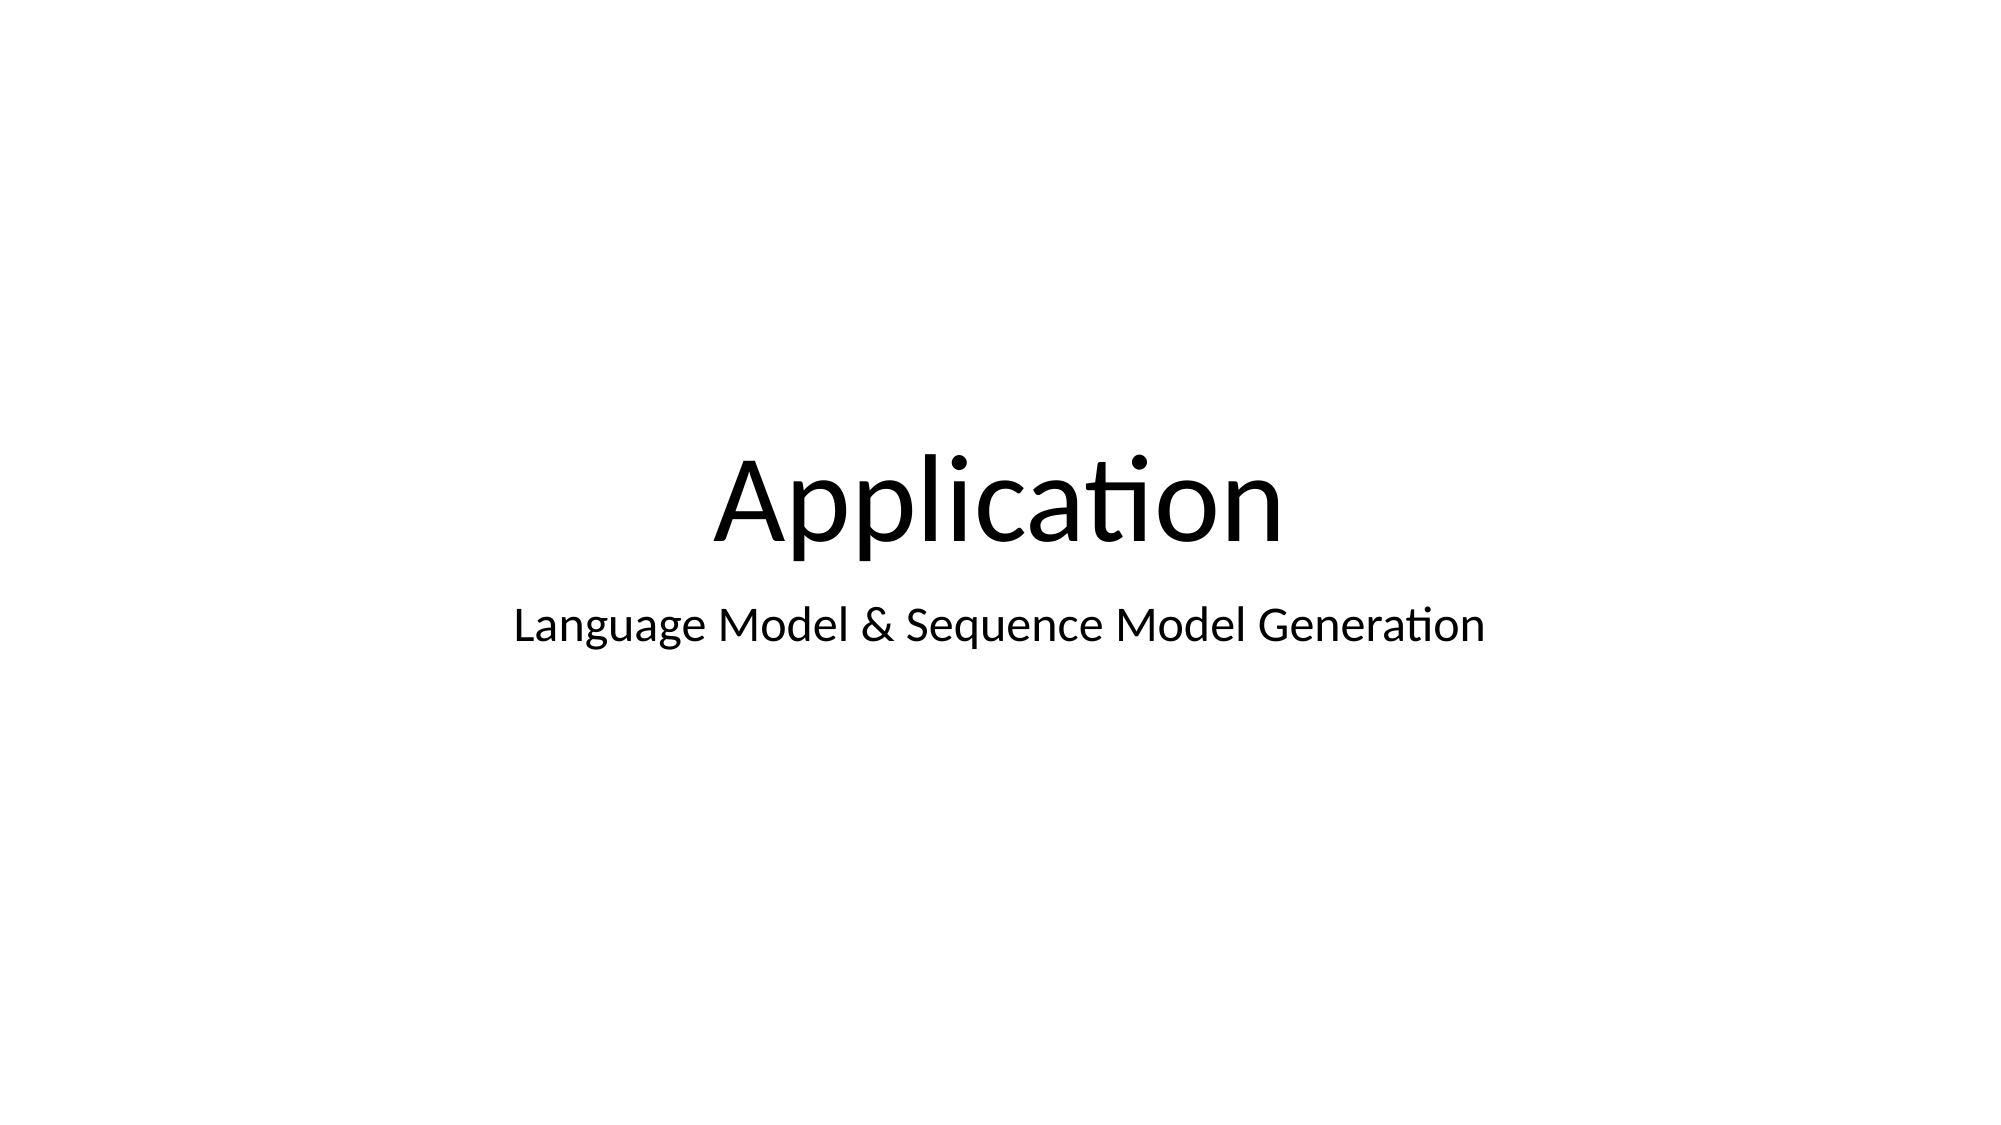

# Application
Language Model & Sequence Model Generation